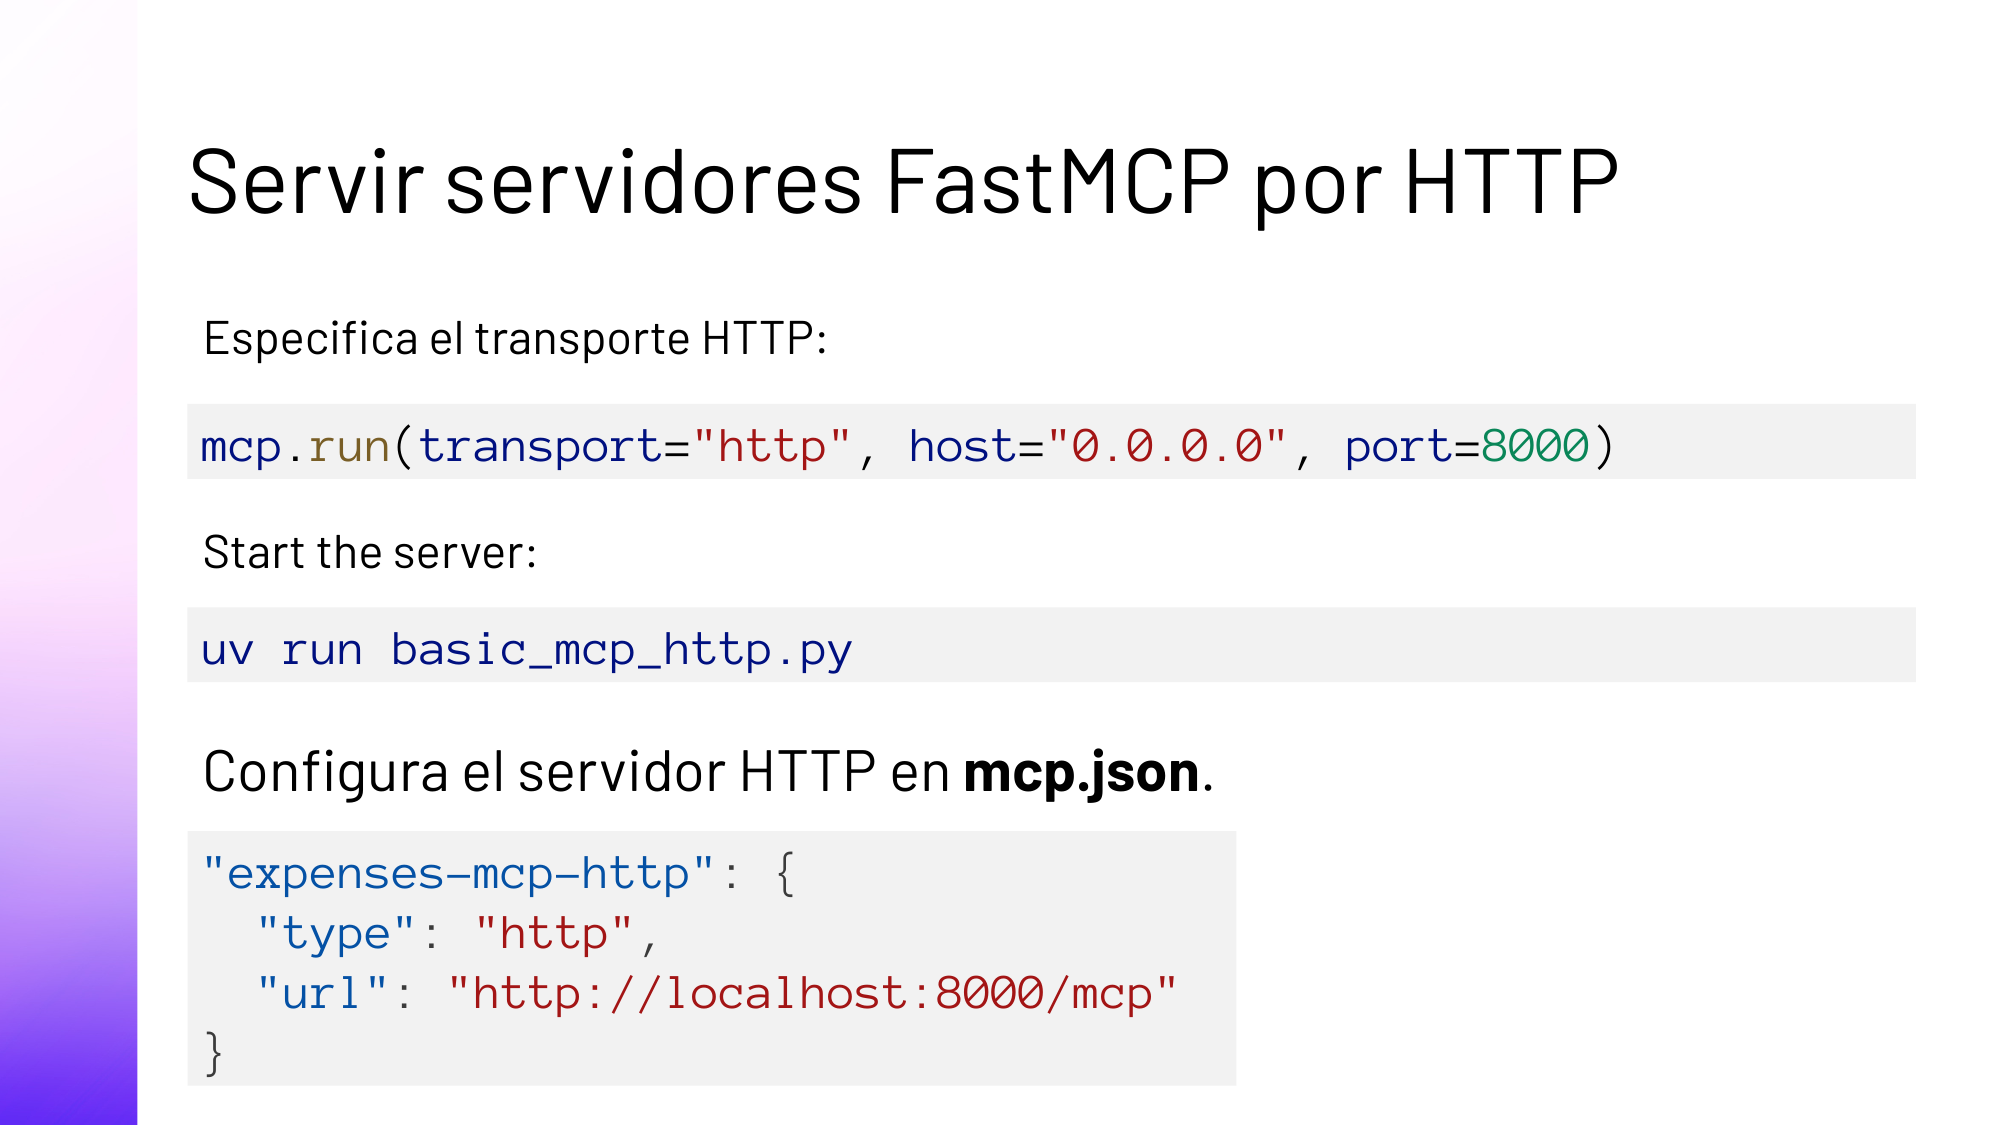

# Servir servidores FastMCP por HTTP
Especifica el transporte HTTP:
mcp.run(transport="http", host="0.0.0.0", port=8000)
Start the server:
uv run basic_mcp_http.py
Configura el servidor HTTP en mcp.json.
"expenses-mcp-http": {
  "type": "http",
  "url": "http://localhost:8000/mcp"
}